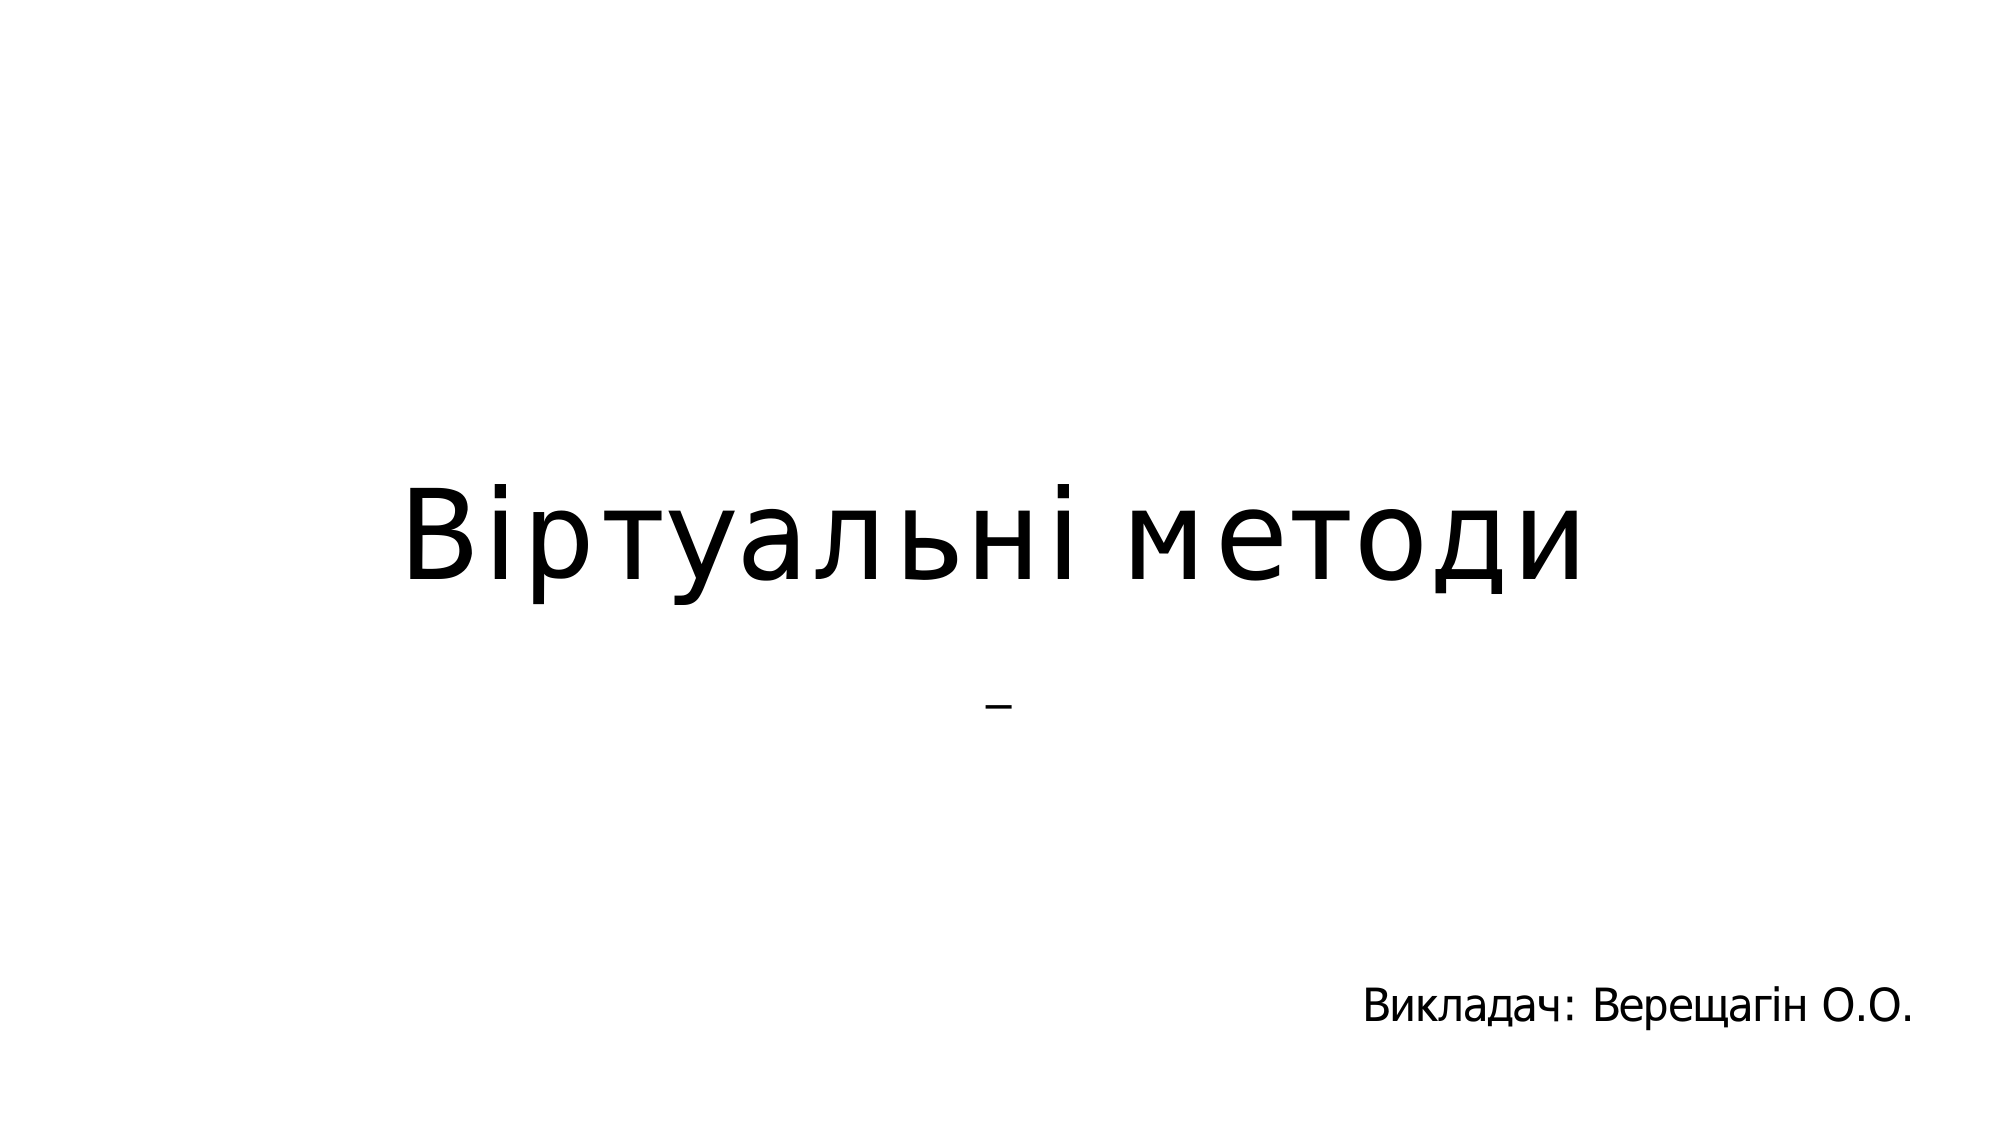

# Віртуальні методи
_
Викладач: Верещагін О.О.